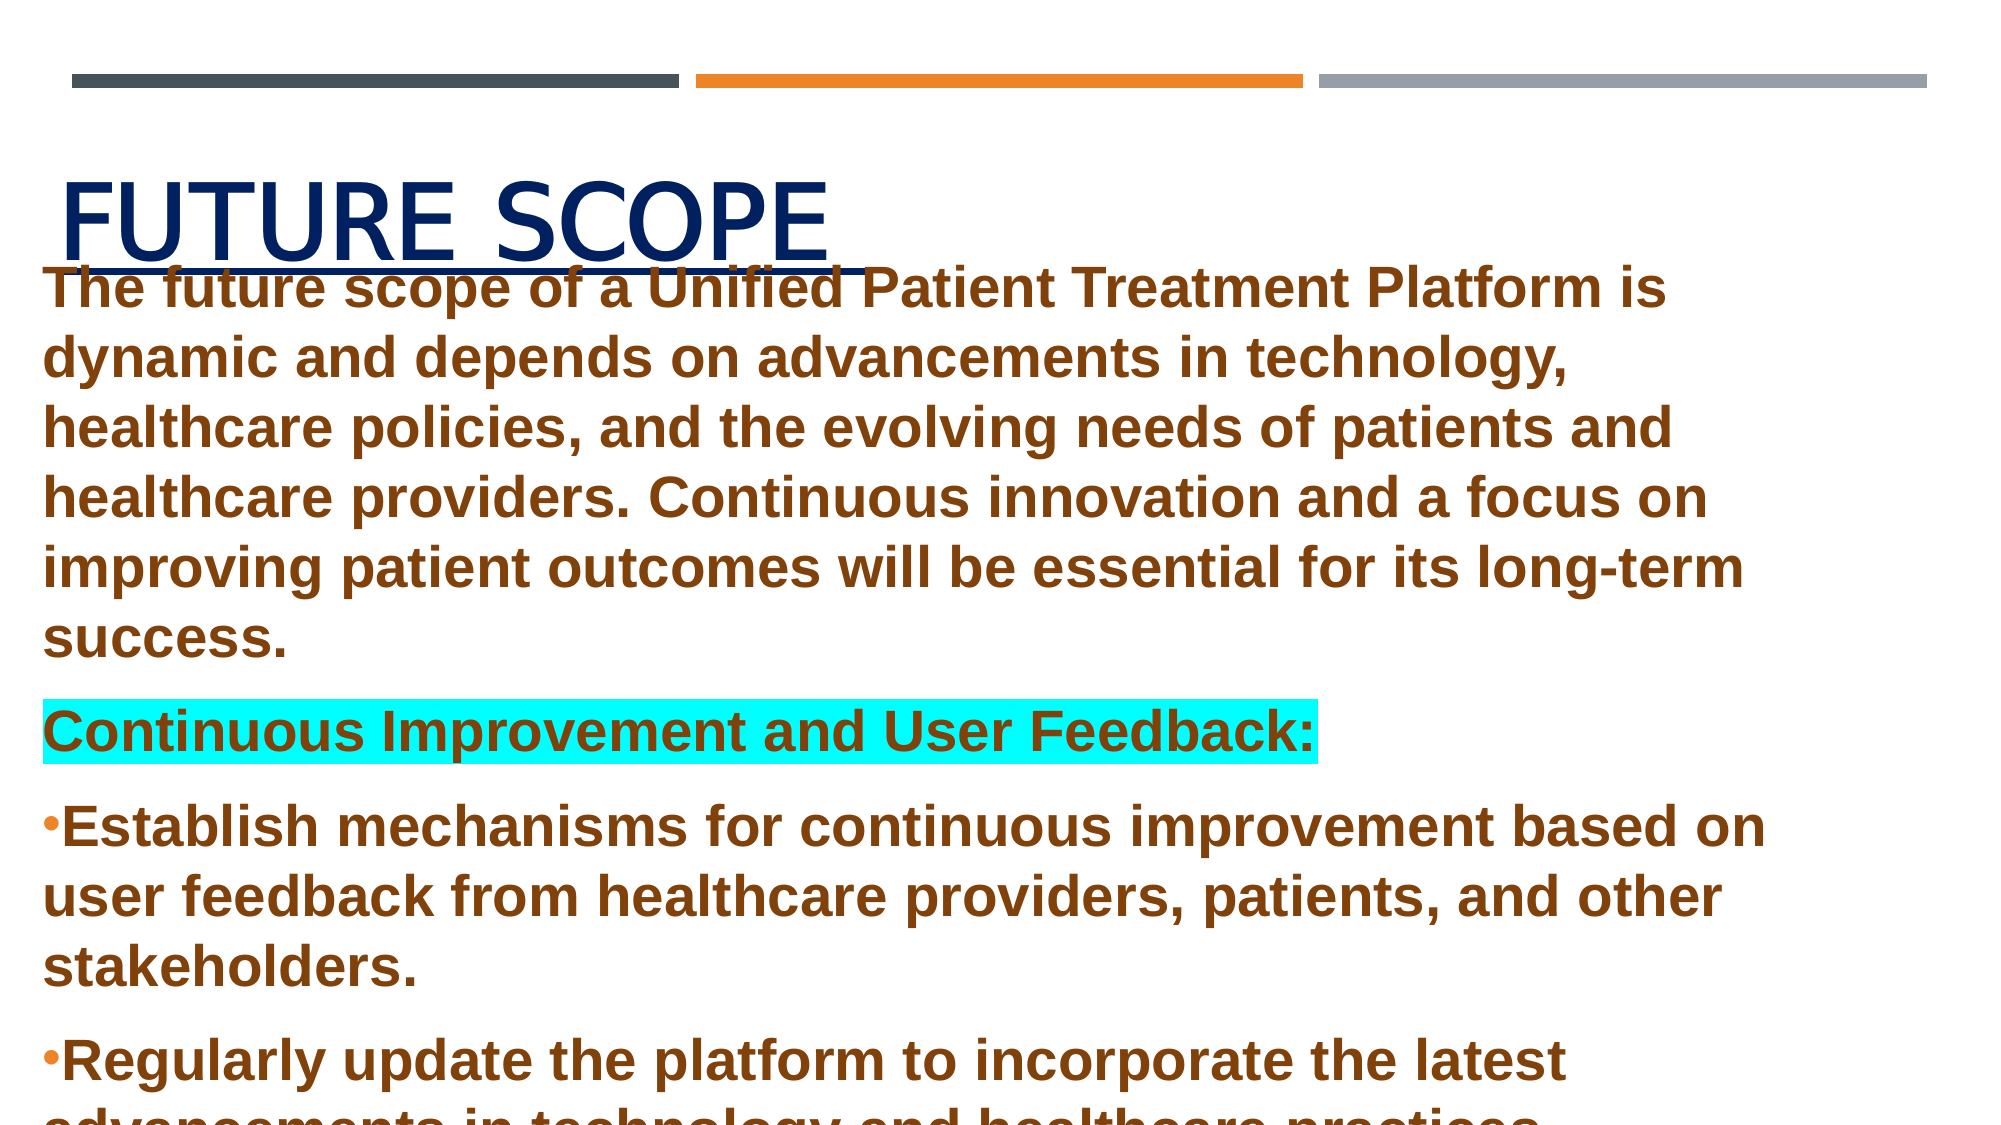

# Future scope
The future scope of a Unified Patient Treatment Platform is dynamic and depends on advancements in technology, healthcare policies, and the evolving needs of patients and healthcare providers. Continuous innovation and a focus on improving patient outcomes will be essential for its long-term success.
Continuous Improvement and User Feedback:
Establish mechanisms for continuous improvement based on user feedback from healthcare providers, patients, and other stakeholders.
Regularly update the platform to incorporate the latest advancements in technology and healthcare practices.